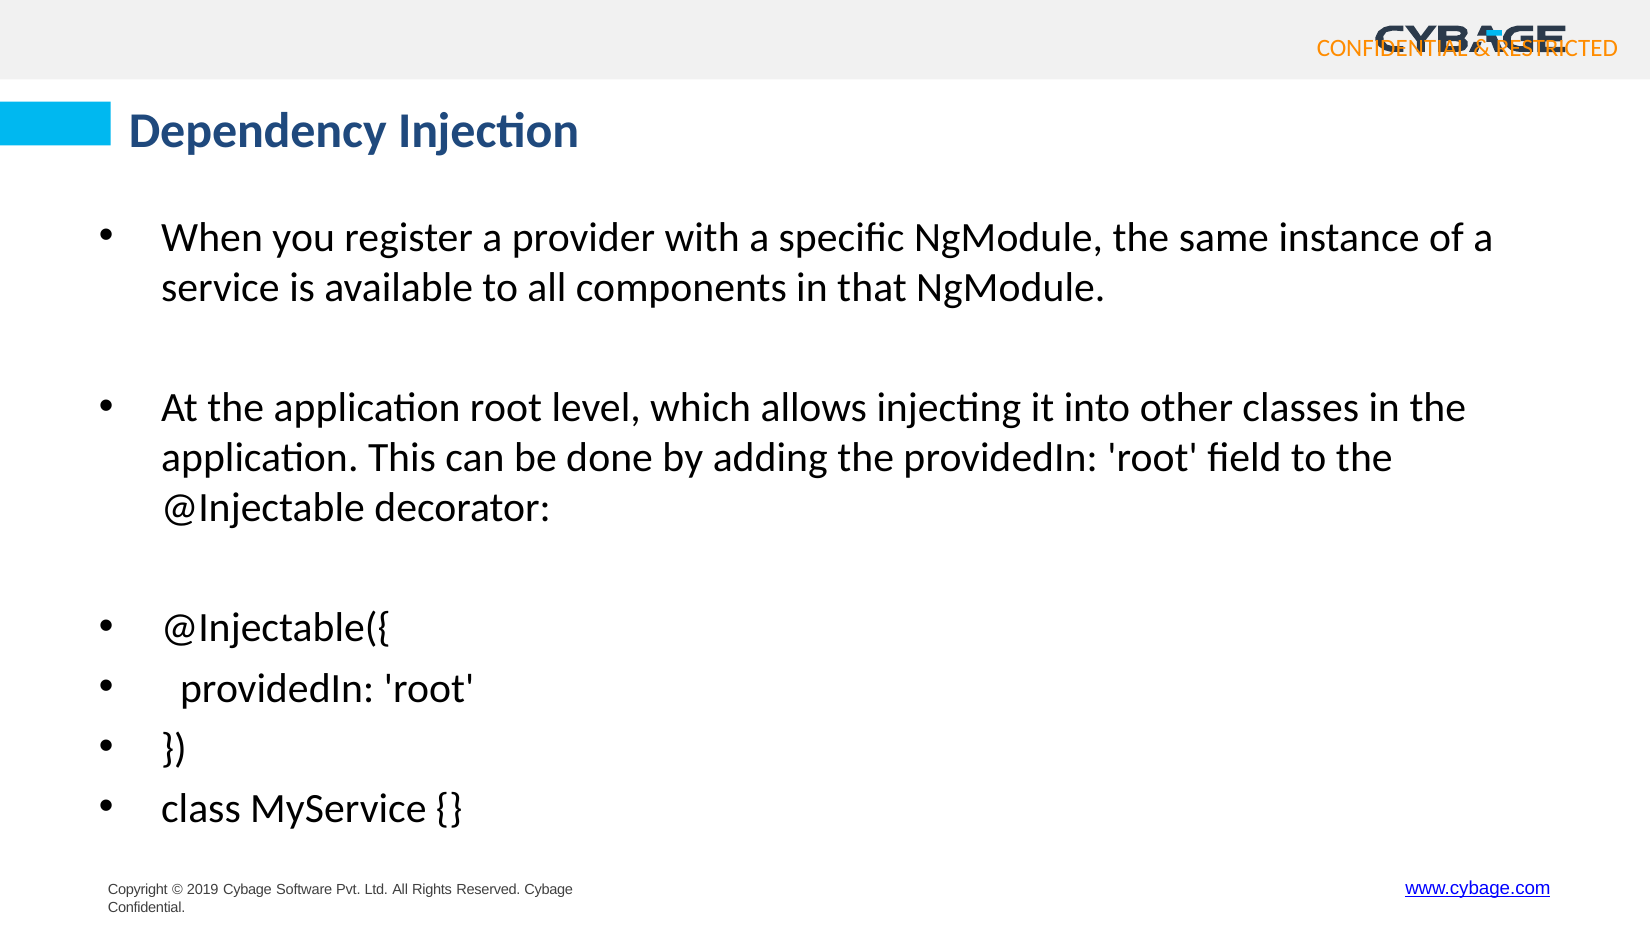

# Dependency Injection

When you register a provider with a specific NgModule, the same instance of a service is available to all components in that NgModule.

At the application root level, which allows injecting it into other classes in the application. This can be done by adding the providedIn: 'root' field to the @Injectable decorator:

@Injectable({
  providedIn: 'root'
})
class MyService {}
www.cybage.com
Copyright © 2019 Cybage Software Pvt. Ltd. All Rights Reserved. Cybage Confidential.